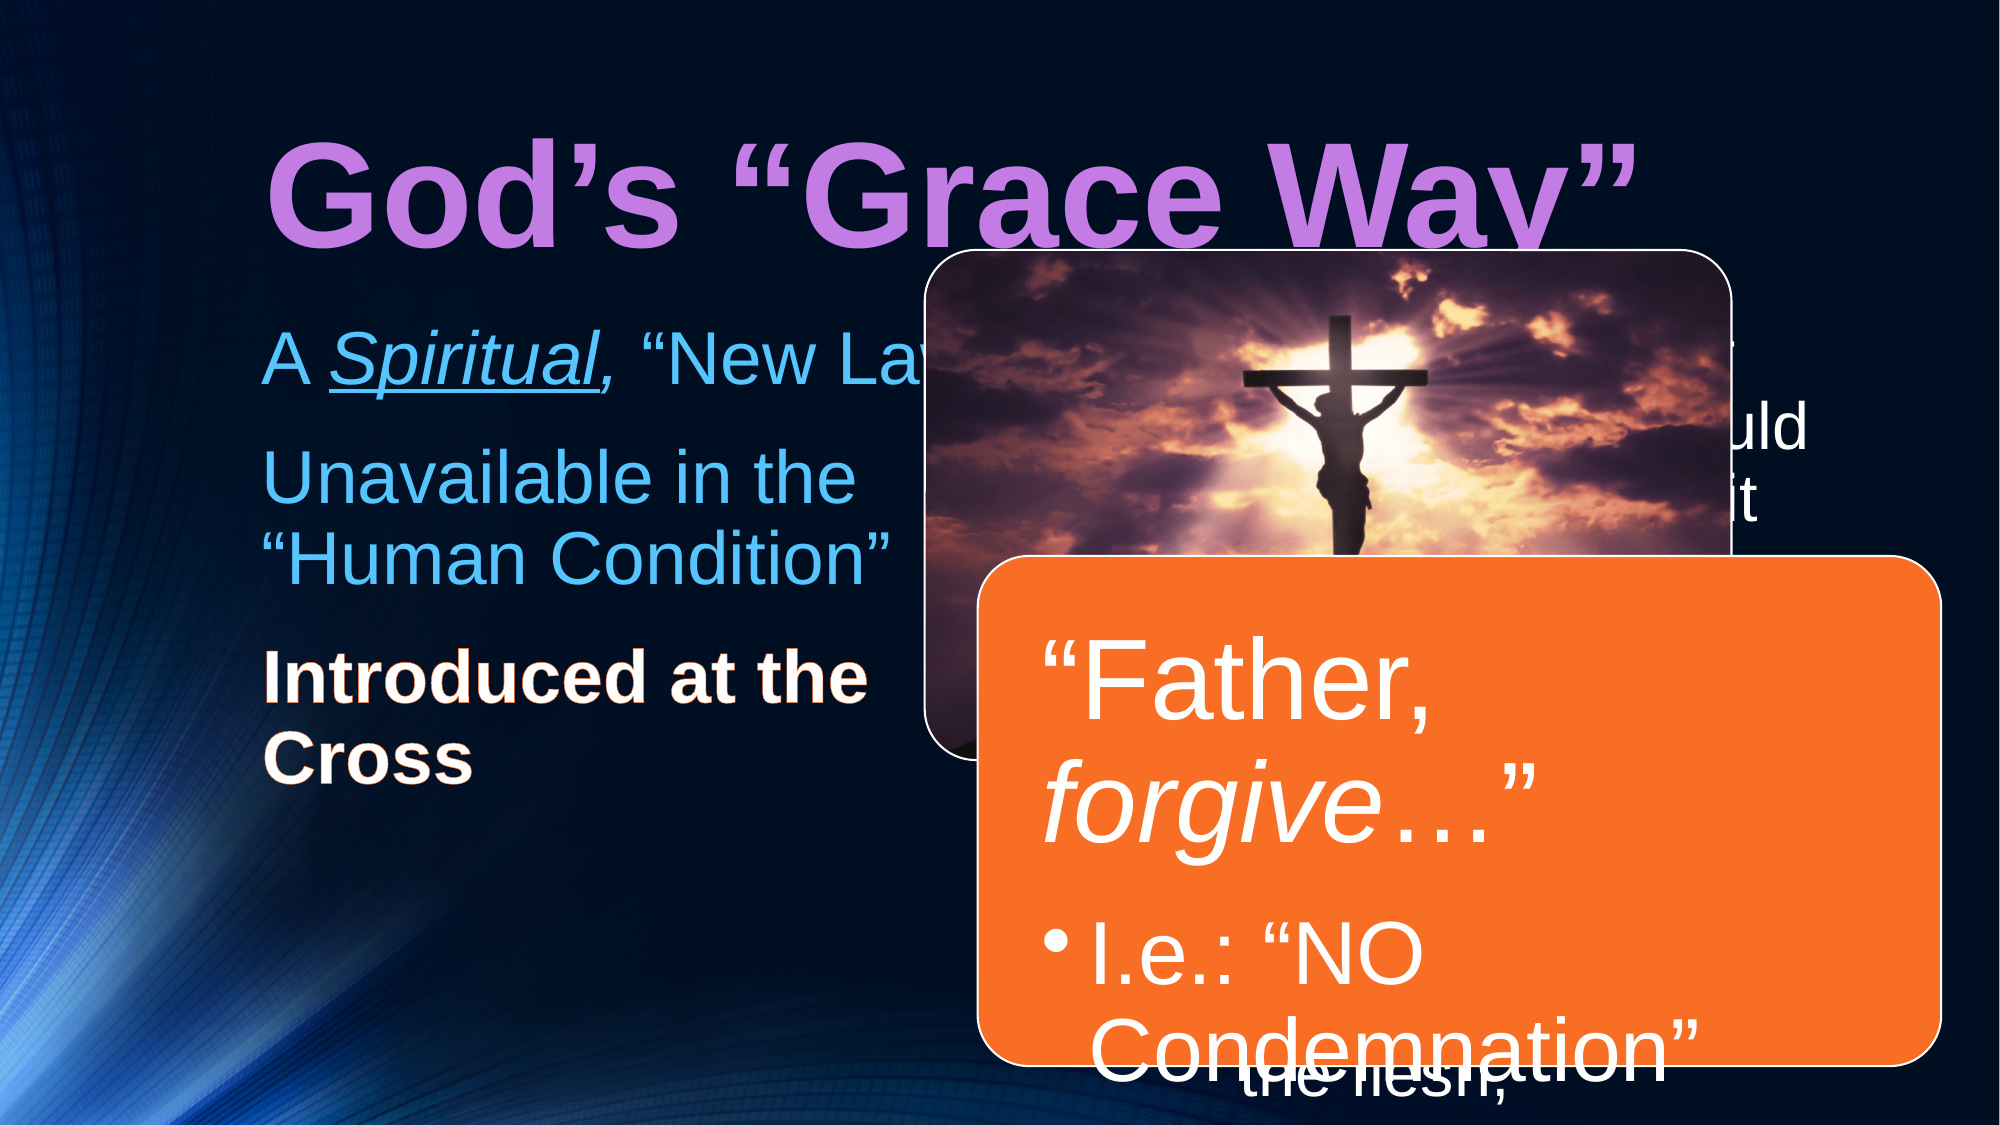

# God’s “Grace Way”
“Father, forgive…”
I.e.: “NO Condemnation”
A Spiritual, “New Law”
Unavailable in the “Human Condition”
Introduced at the Cross

Romans 8:3 For what the Law could not do, weak as it was through the flesh, God did: sending His own Son in the likeness of sinful flesh and as an offering for sin, He condemned sin in the flesh,